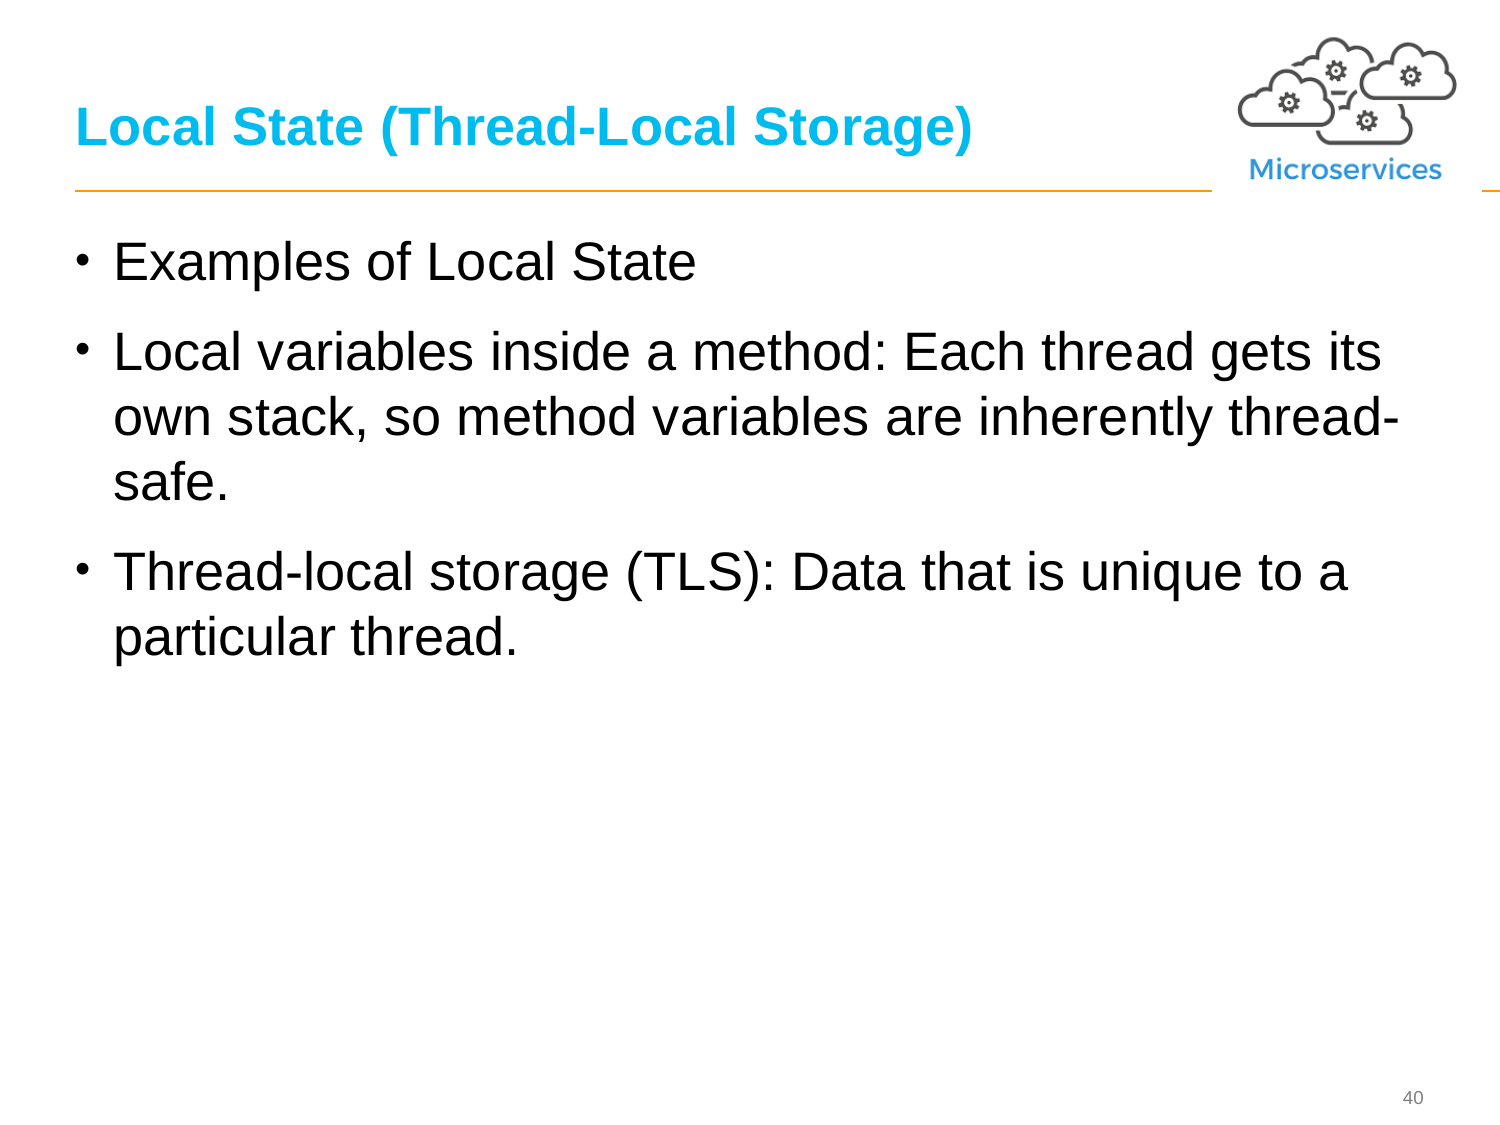

# Local State (Thread-Local Storage)
Examples of Local State
Local variables inside a method: Each thread gets its own stack, so method variables are inherently thread-safe.
Thread-local storage (TLS): Data that is unique to a particular thread.